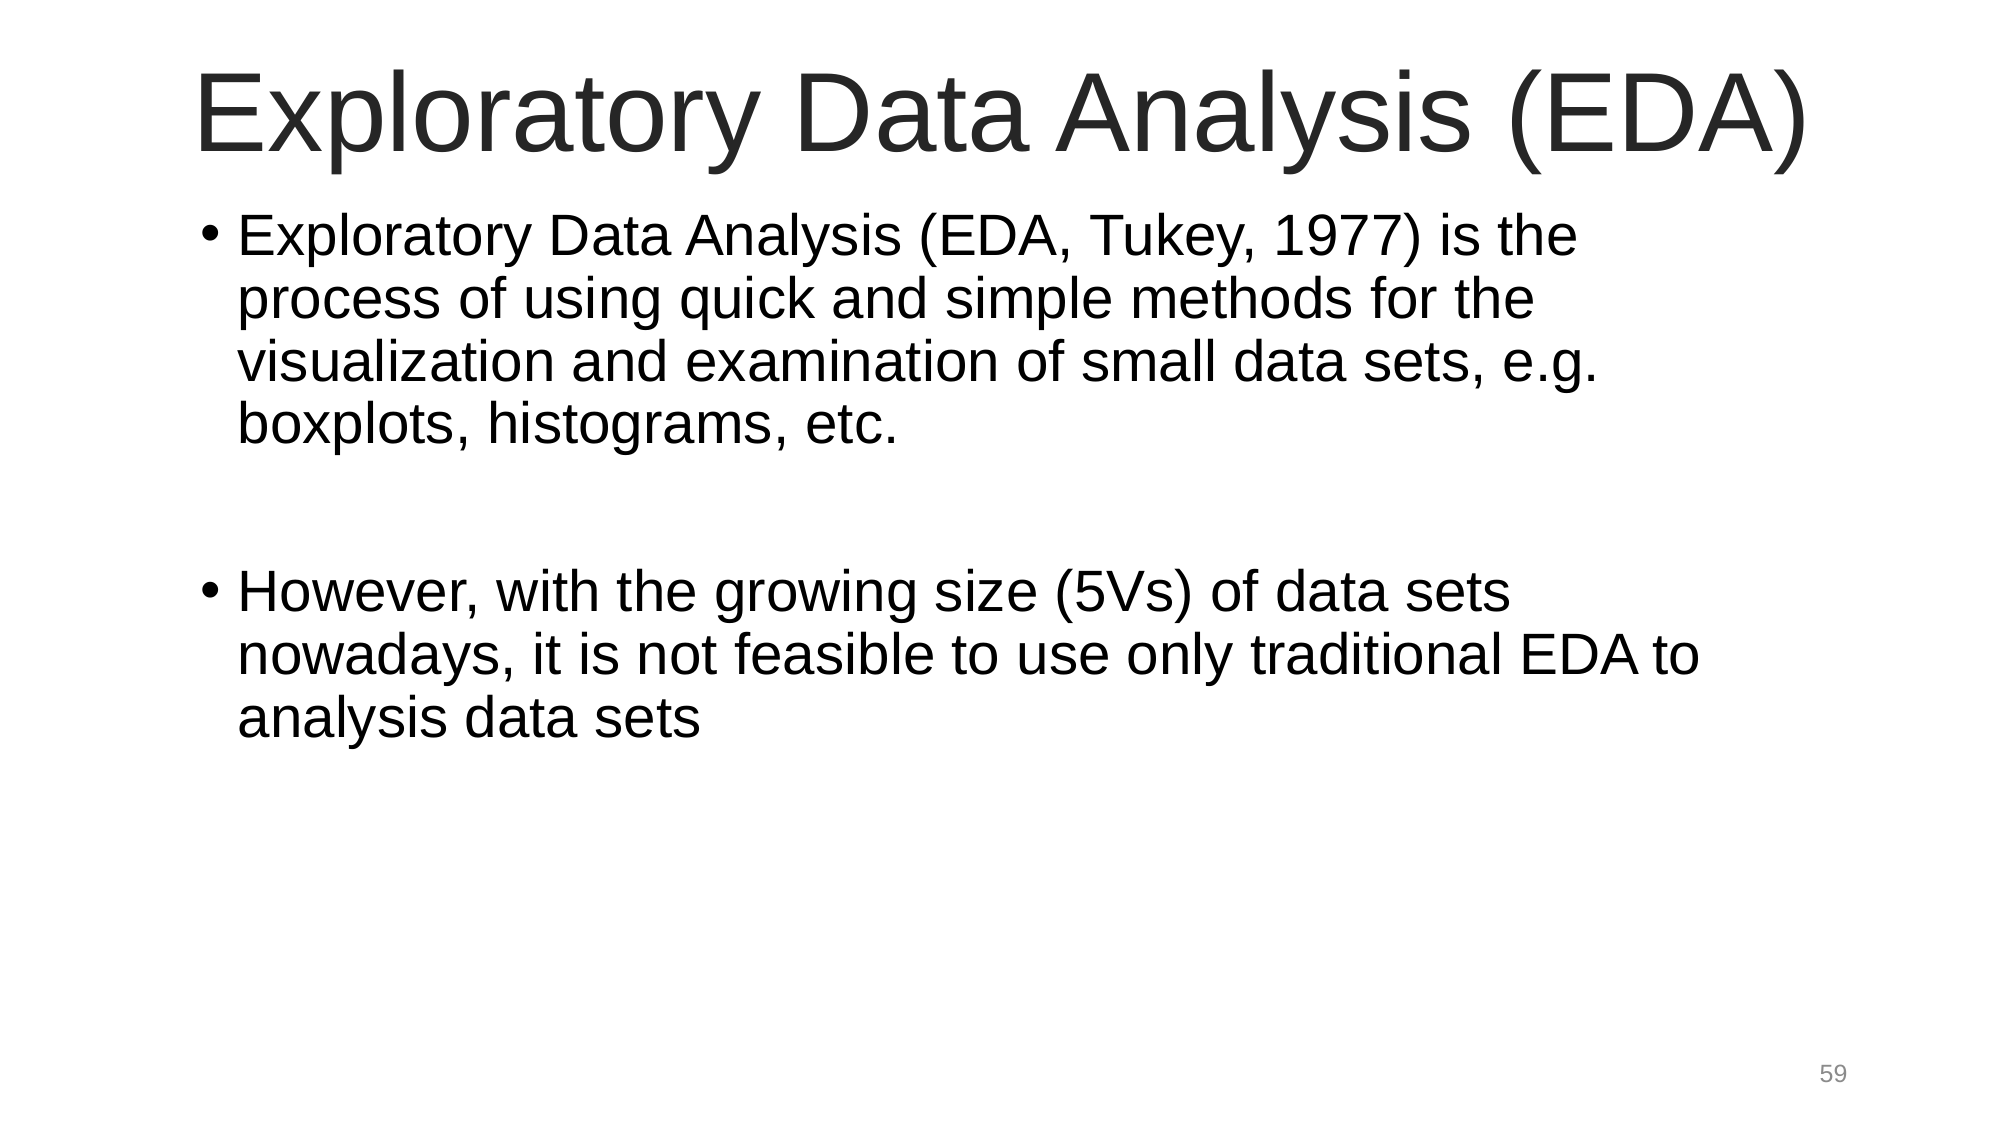

Exploratory Data Analysis (EDA)
Exploratory Data Analysis (EDA, Tukey, 1977) is the process of using quick and simple methods for the visualization and examination of small data sets, e.g. boxplots, histograms, etc.

However, with the growing size (5Vs) of data sets nowadays, it is not feasible to use only traditional EDA to analysis data sets
59